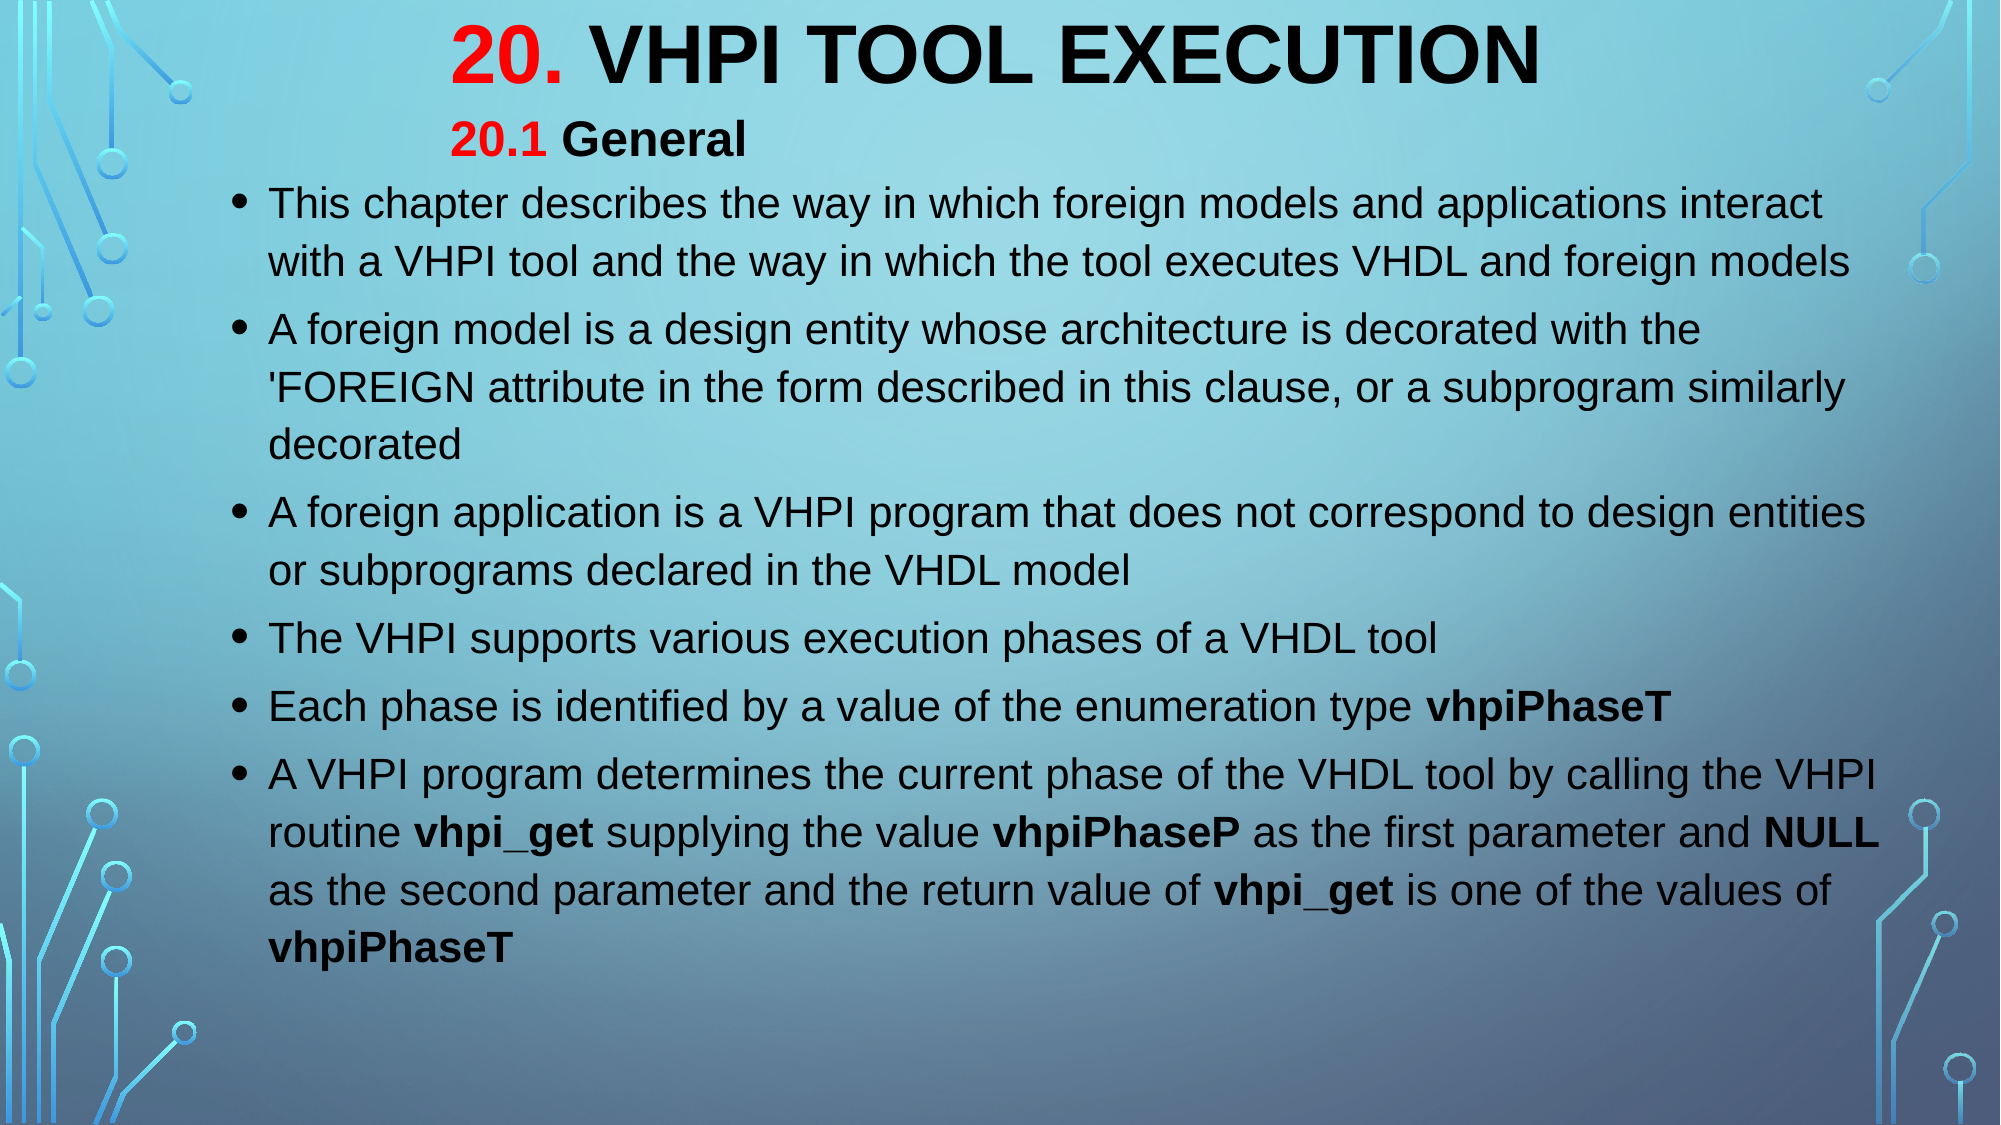

20. VHPI TOOL EXECUTION
			20.1 General

This chapter describes the way in which foreign models and applications interact with a VHPI tool and the way in which the tool executes VHDL and foreign models
A foreign model is a design entity whose architecture is decorated with the 'FOREIGN attribute in the form described in this clause, or a subprogram similarly decorated
A foreign application is a VHPI program that does not correspond to design entities or subprograms declared in the VHDL model
The VHPI supports various execution phases of a VHDL tool
Each phase is identified by a value of the enumeration type vhpiPhaseT
A VHPI program determines the current phase of the VHDL tool by calling the VHPI routine vhpi_get supplying the value vhpiPhaseP as the first parameter and NULL as the second parameter and the return value of vhpi_get is one of the values of vhpiPhaseT